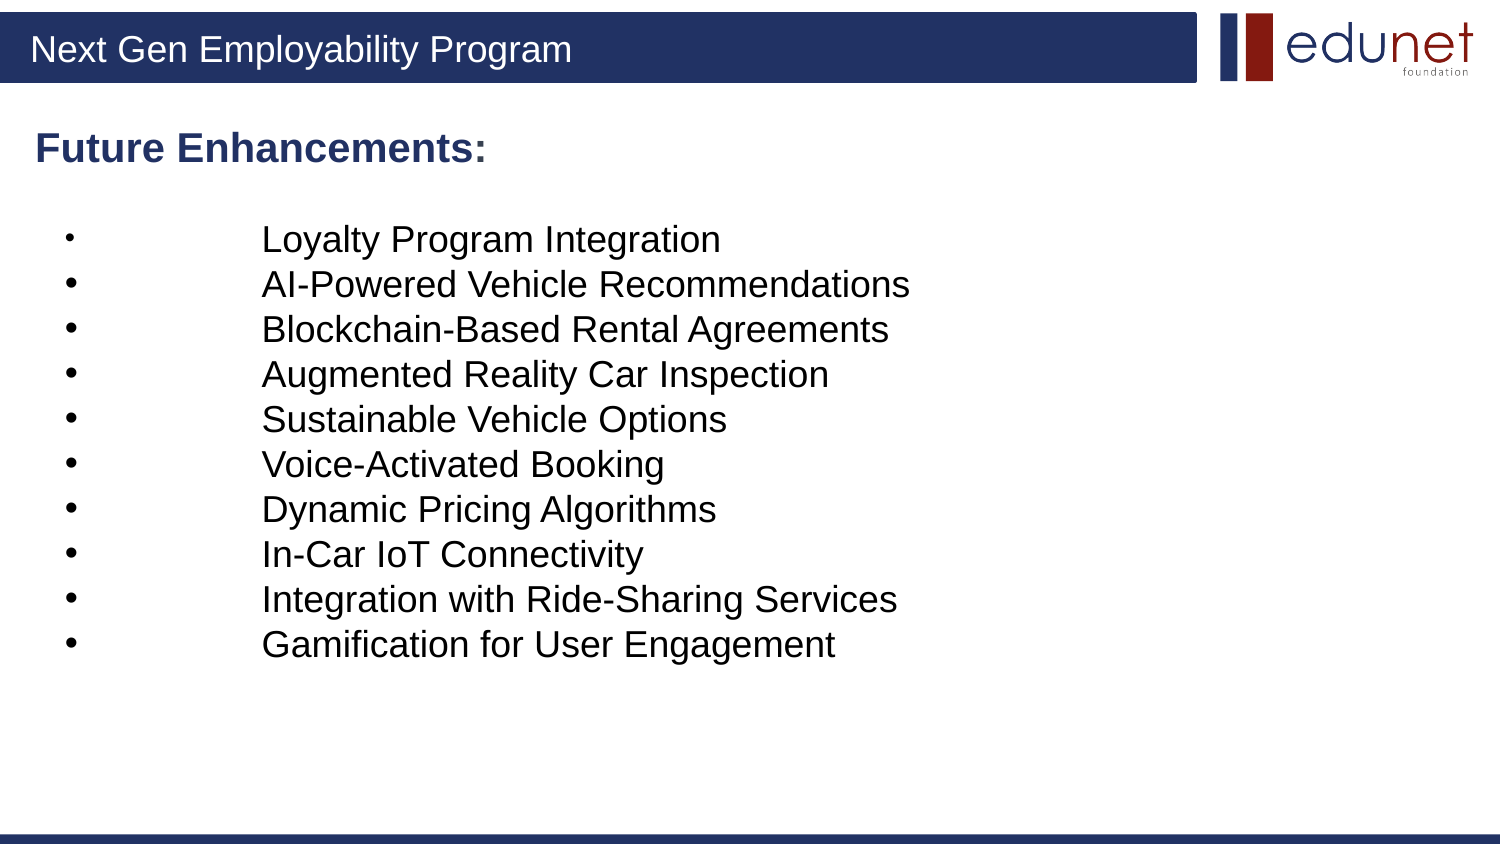

# Future Enhancements:
	Loyalty Program Integration
	AI-Powered Vehicle Recommendations
	Blockchain-Based Rental Agreements
	Augmented Reality Car Inspection
	Sustainable Vehicle Options
	Voice-Activated Booking
	Dynamic Pricing Algorithms
	In-Car IoT Connectivity
	Integration with Ride-Sharing Services
	Gamification for User Engagement